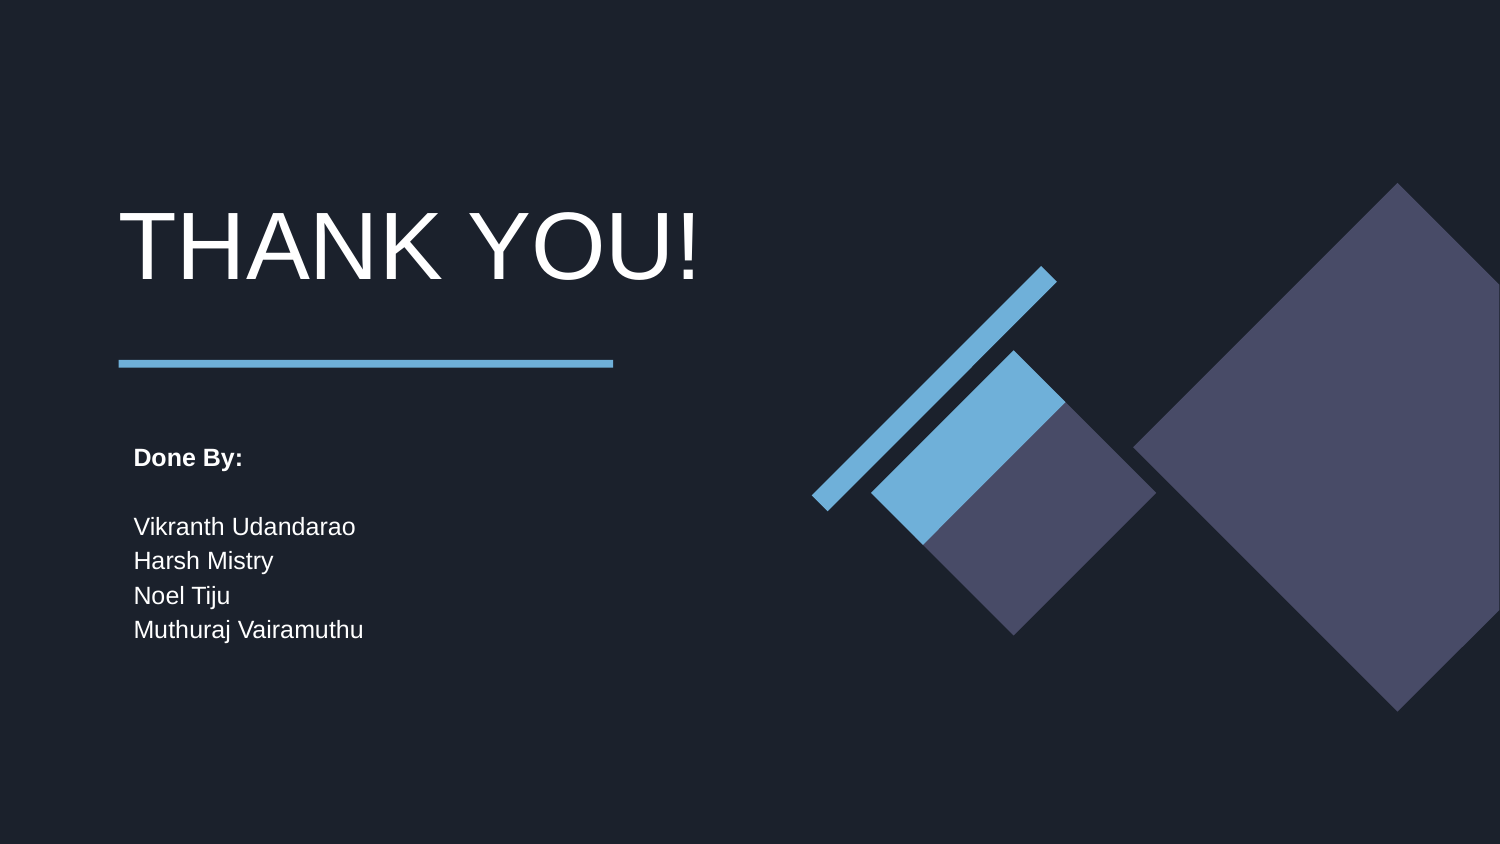

# THANK YOU!

Done By:

Vikranth Udandarao
Harsh Mistry
Noel Tiju
Muthuraj Vairamuthu